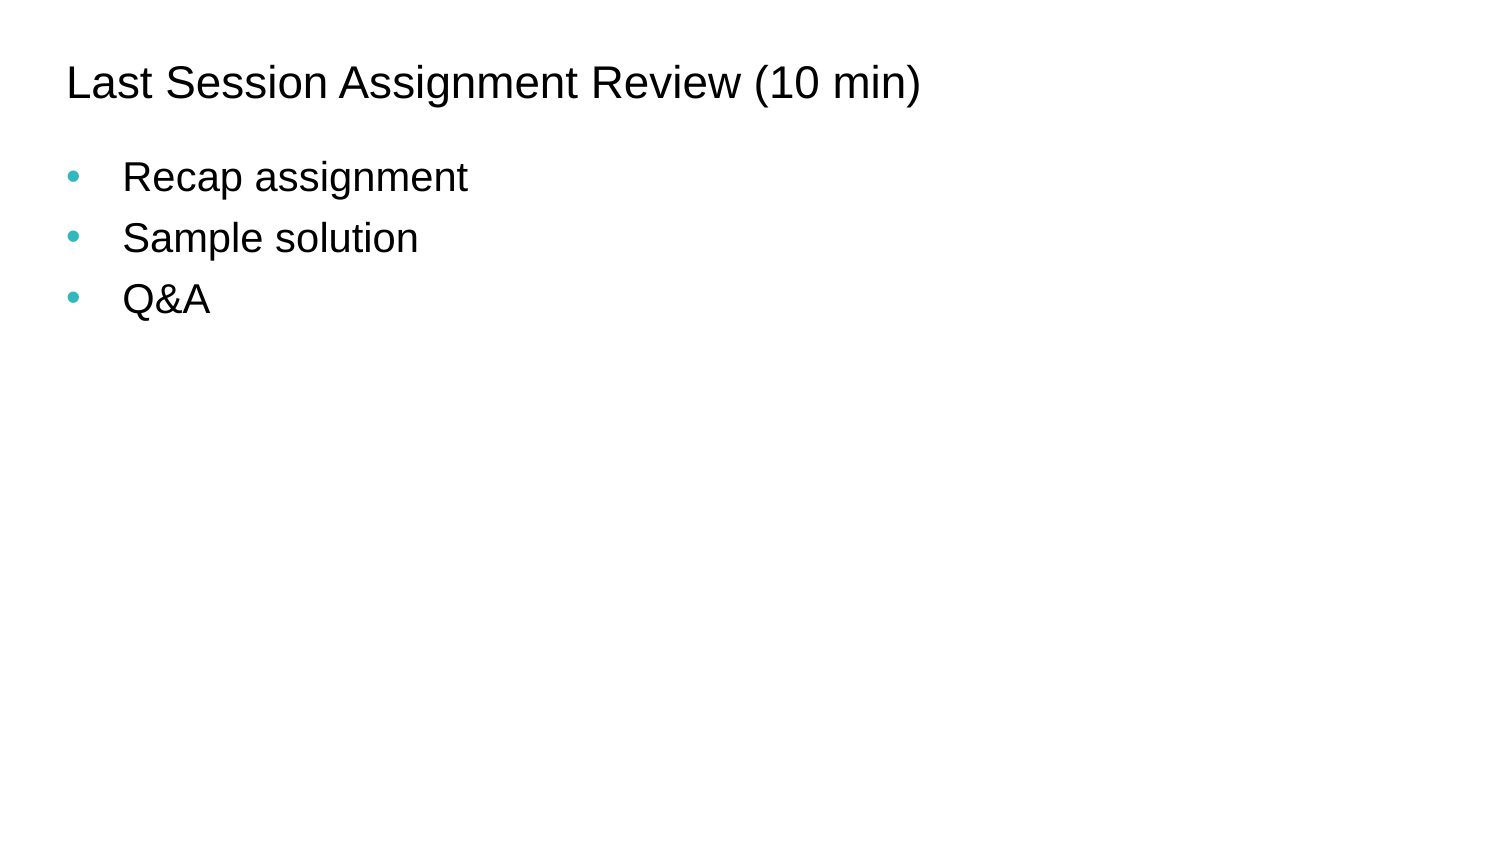

# Last Session Assignment Review (10 min)
Recap assignment
Sample solution
Q&A